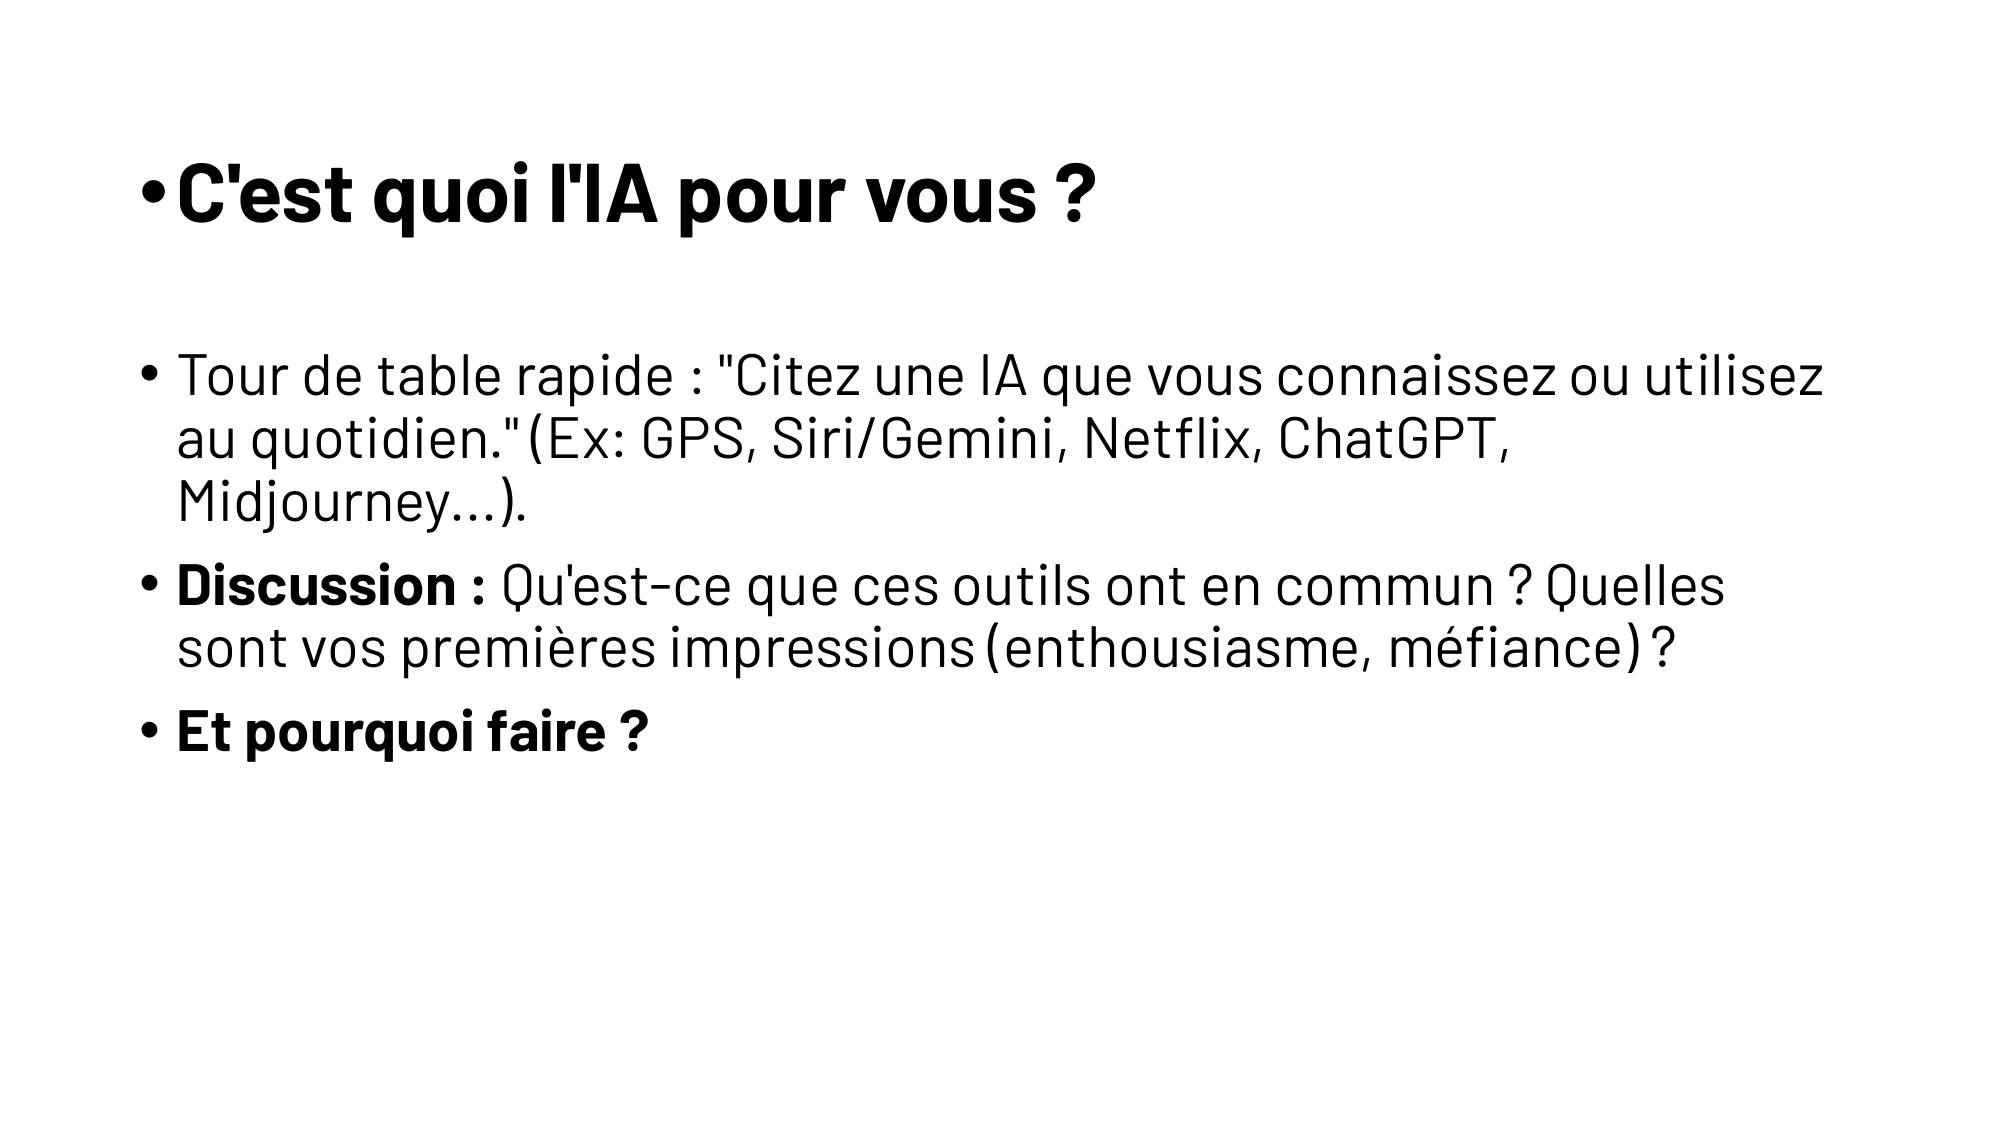

C'est quoi l'IA pour vous ?

Tour de table rapide : "Citez une IA que vous connaissez ou utilisez au quotidien." (Ex: GPS, Siri/Gemini, Netflix, ChatGPT, Midjourney...).
Discussion : Qu'est-ce que ces outils ont en commun ? Quelles sont vos premières impressions (enthousiasme, méfiance) ?
Et pourquoi faire ?